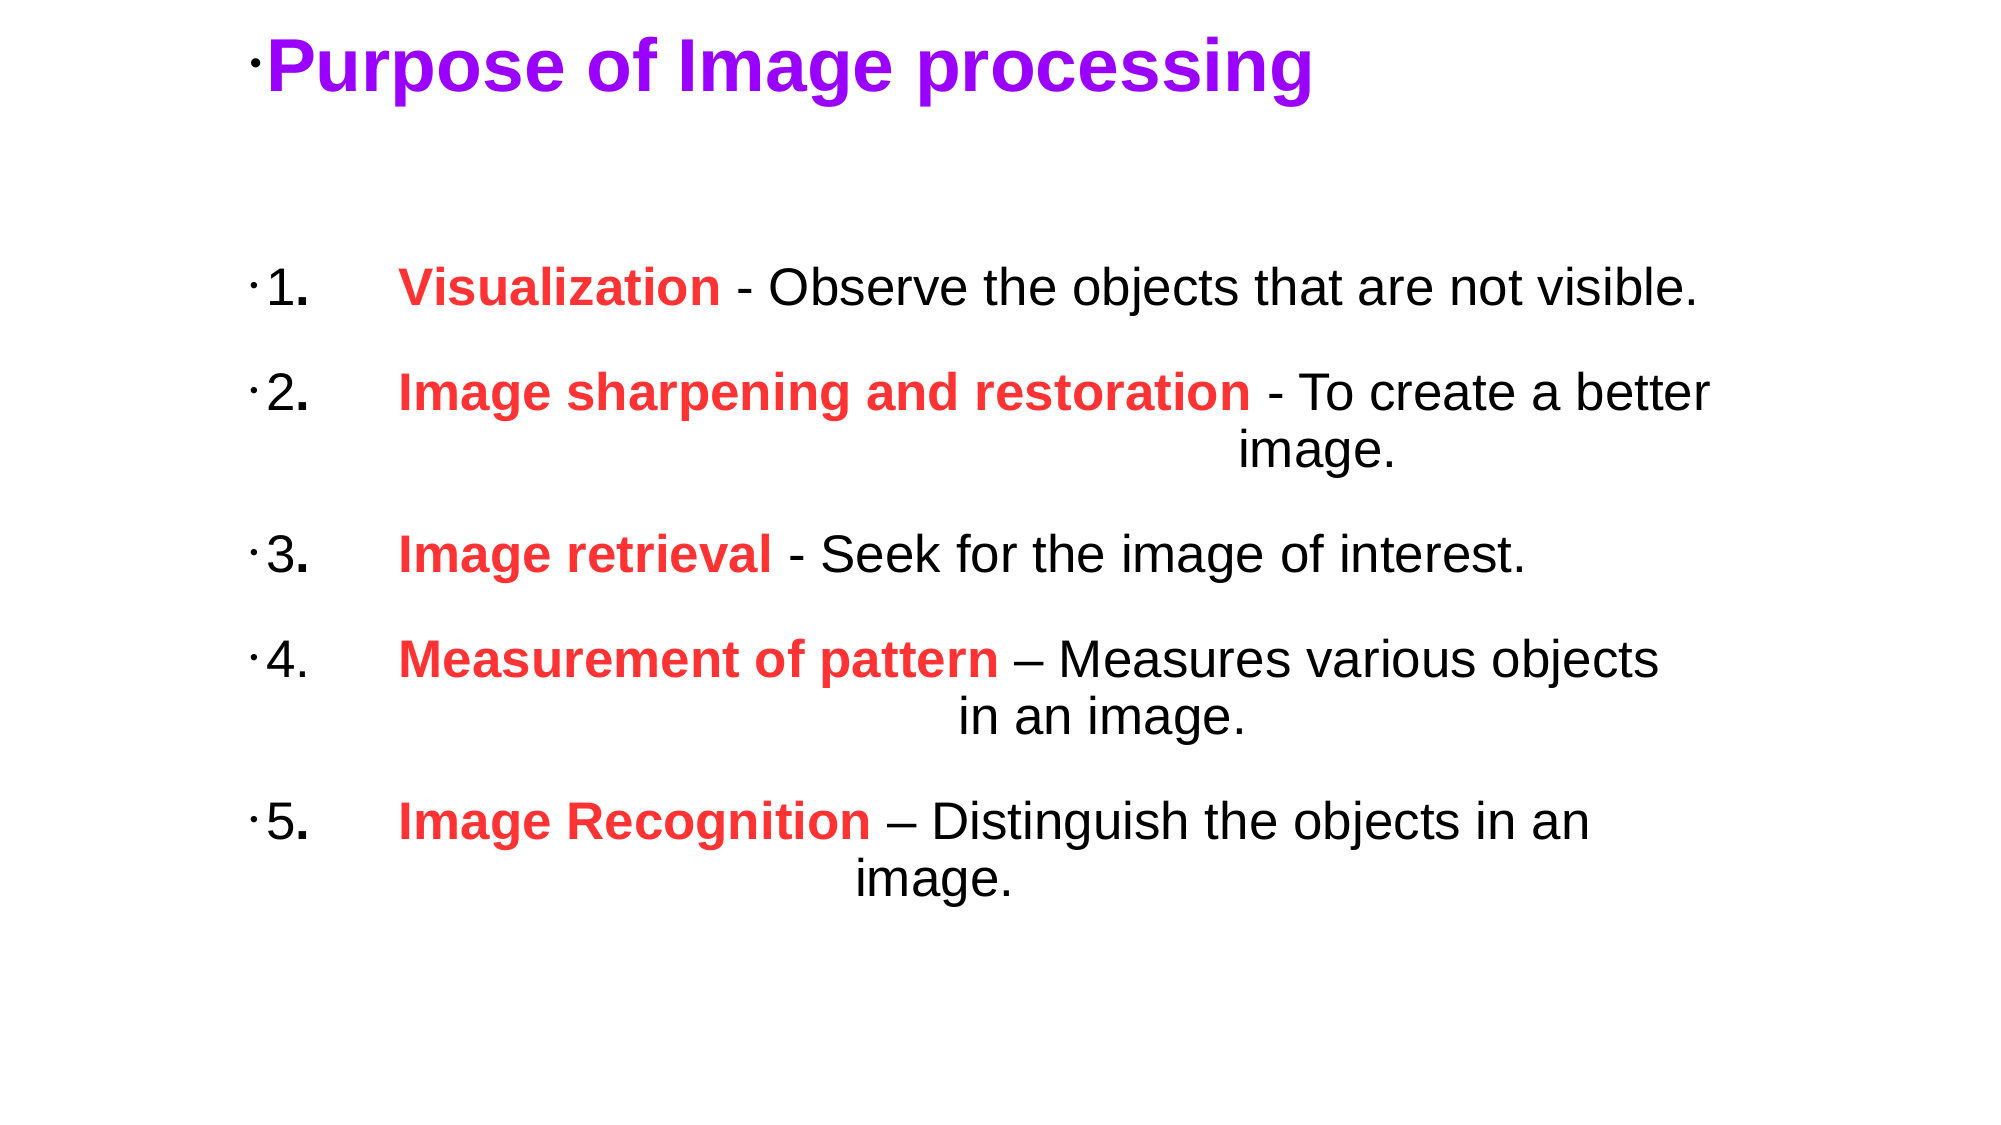

# Purpose of Image processing

1.      Visualization - Observe the objects that are not visible.
2.      Image sharpening and restoration - To create a better                                                                     image.
3.      Image retrieval - Seek for the image of interest.
4.      Measurement of pattern – Measures various objects                                                      in an image.
5.      Image Recognition – Distinguish the objects in an                                                   image.